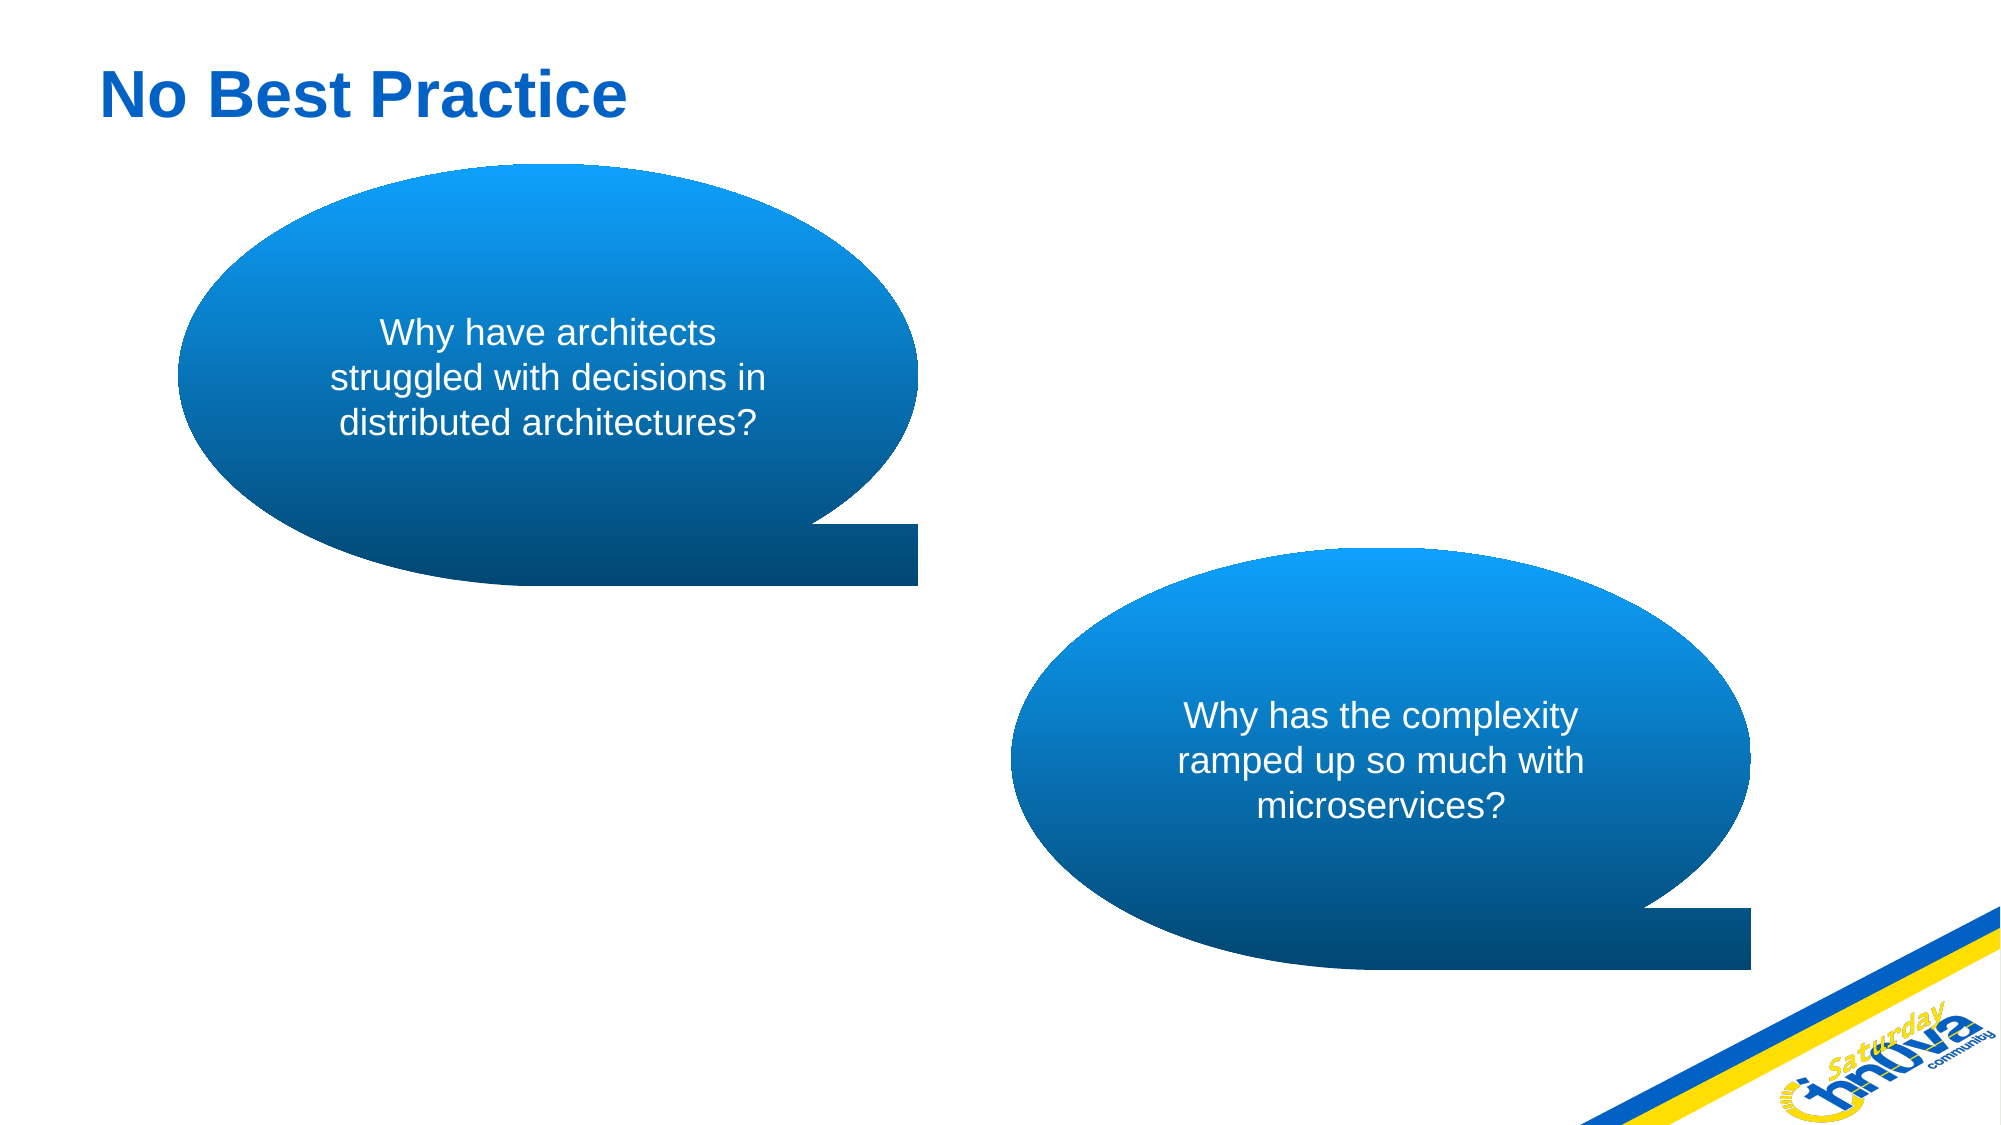

# No Best Practice
Why have architects struggled with decisions in distributed architectures?
Why has the complexity ramped up so much with microservices?